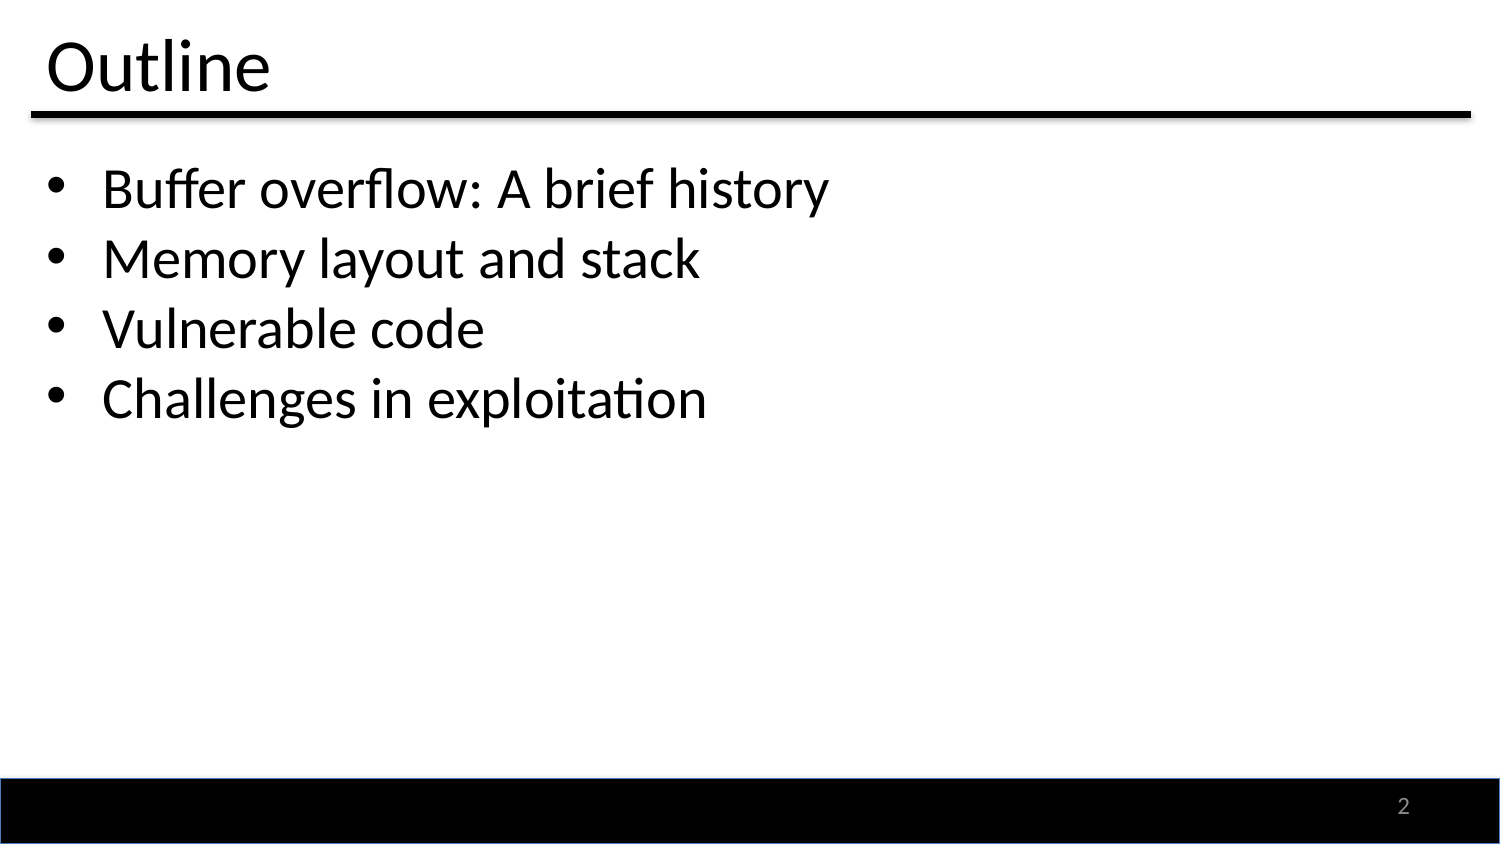

# Outline
Buffer overflow: A brief history
Memory layout and stack
Vulnerable code
Challenges in exploitation
2